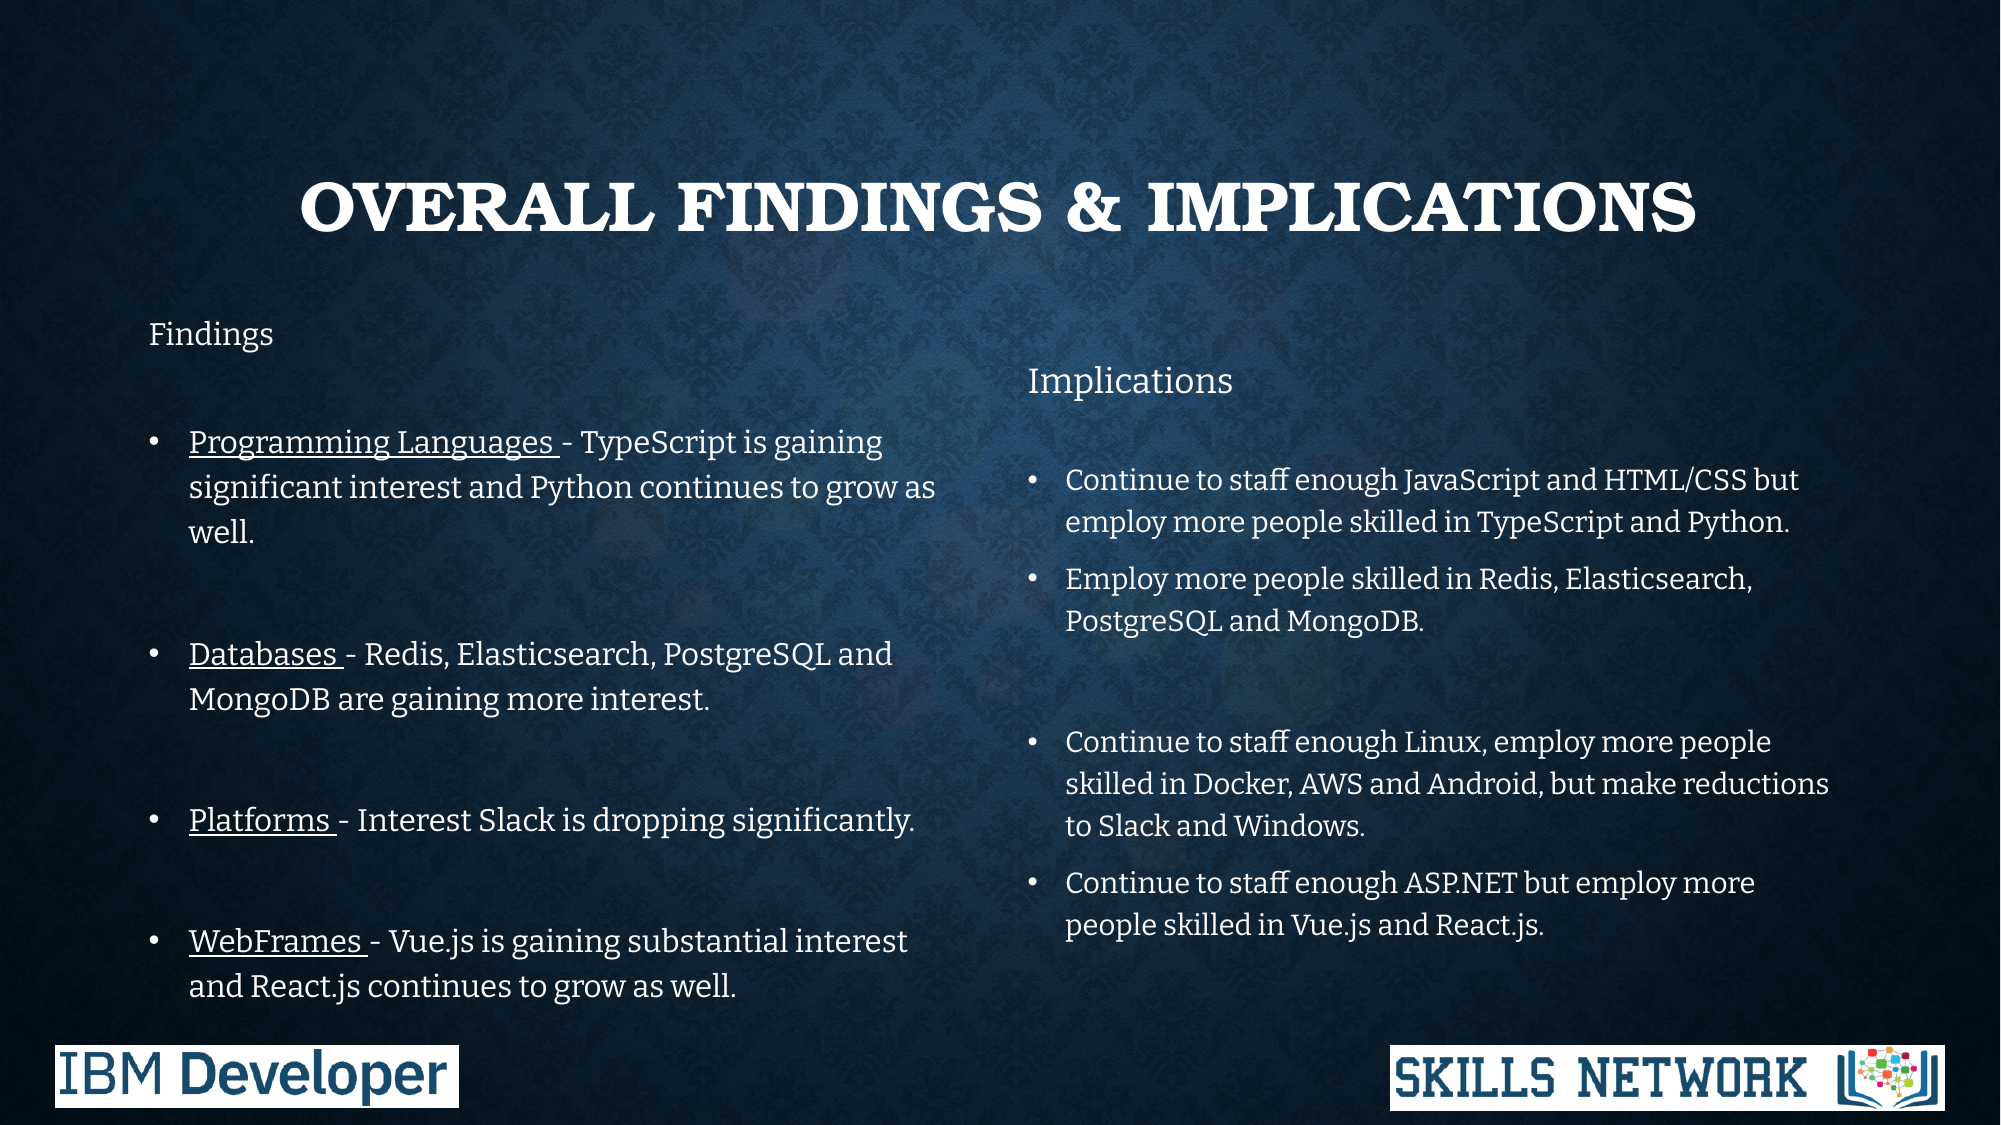

# OVERALL FINDINGS & IMPLICATIONS
Findings

Programming Languages - TypeScript is gaining significant interest and Python continues to grow as well.

Databases - Redis, Elasticsearch, PostgreSQL and MongoDB are gaining more interest.

Platforms - Interest Slack is dropping significantly.

WebFrames - Vue.js is gaining substantial interest and React.js continues to grow as well.
Implications

Continue to staff enough JavaScript and HTML/CSS but employ more people skilled in TypeScript and Python.
Employ more people skilled in Redis, Elasticsearch, PostgreSQL and MongoDB.

Continue to staff enough Linux, employ more people skilled in Docker, AWS and Android, but make reductions to Slack and Windows.
Continue to staff enough ASP.NET but employ more people skilled in Vue.js and React.js.